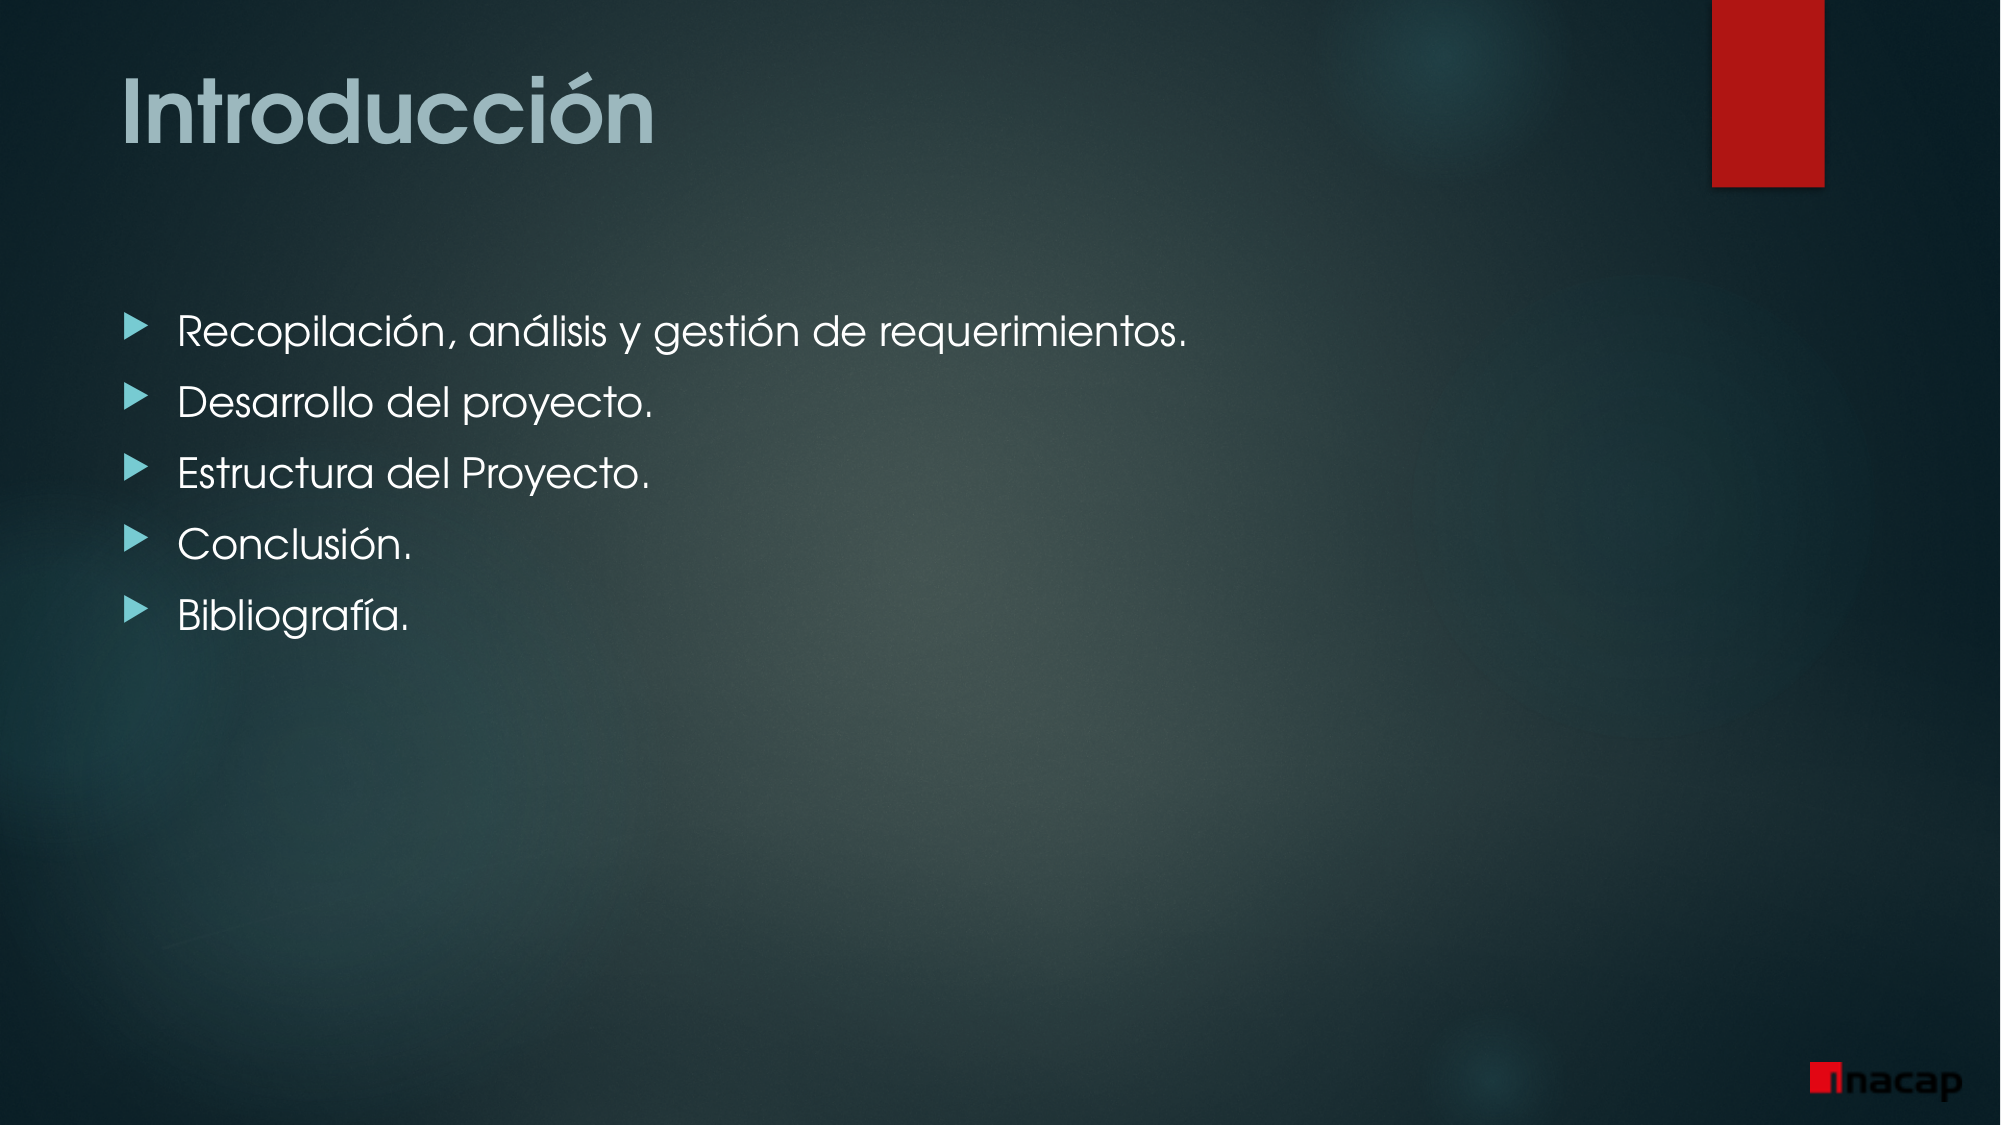

# Introducción
Recopilación, análisis y gestión de requerimientos.
Desarrollo del proyecto.
Estructura del Proyecto.
Conclusión.
Bibliografía.